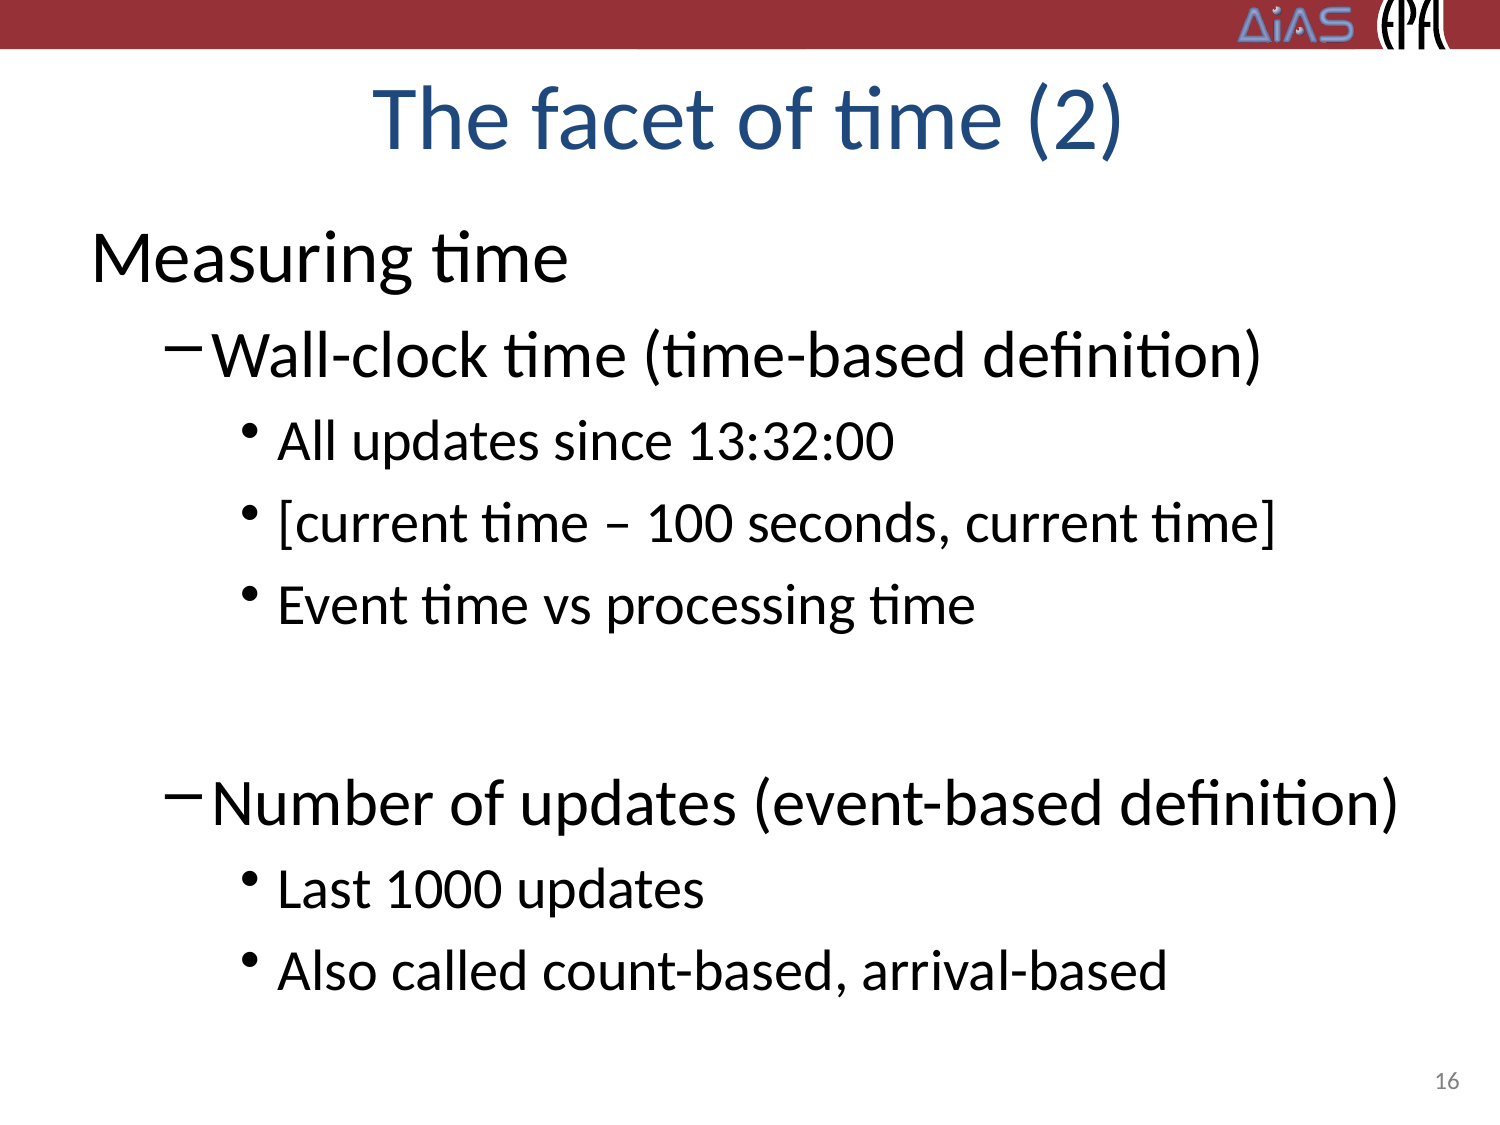

# The facet of time (2)
Measuring time
Wall-clock time (time-based definition)
All updates since 13:32:00
[current time – 100 seconds, current time]
Event time vs processing time

Number of updates (event-based definition)
Last 1000 updates
Also called count-based, arrival-based
16